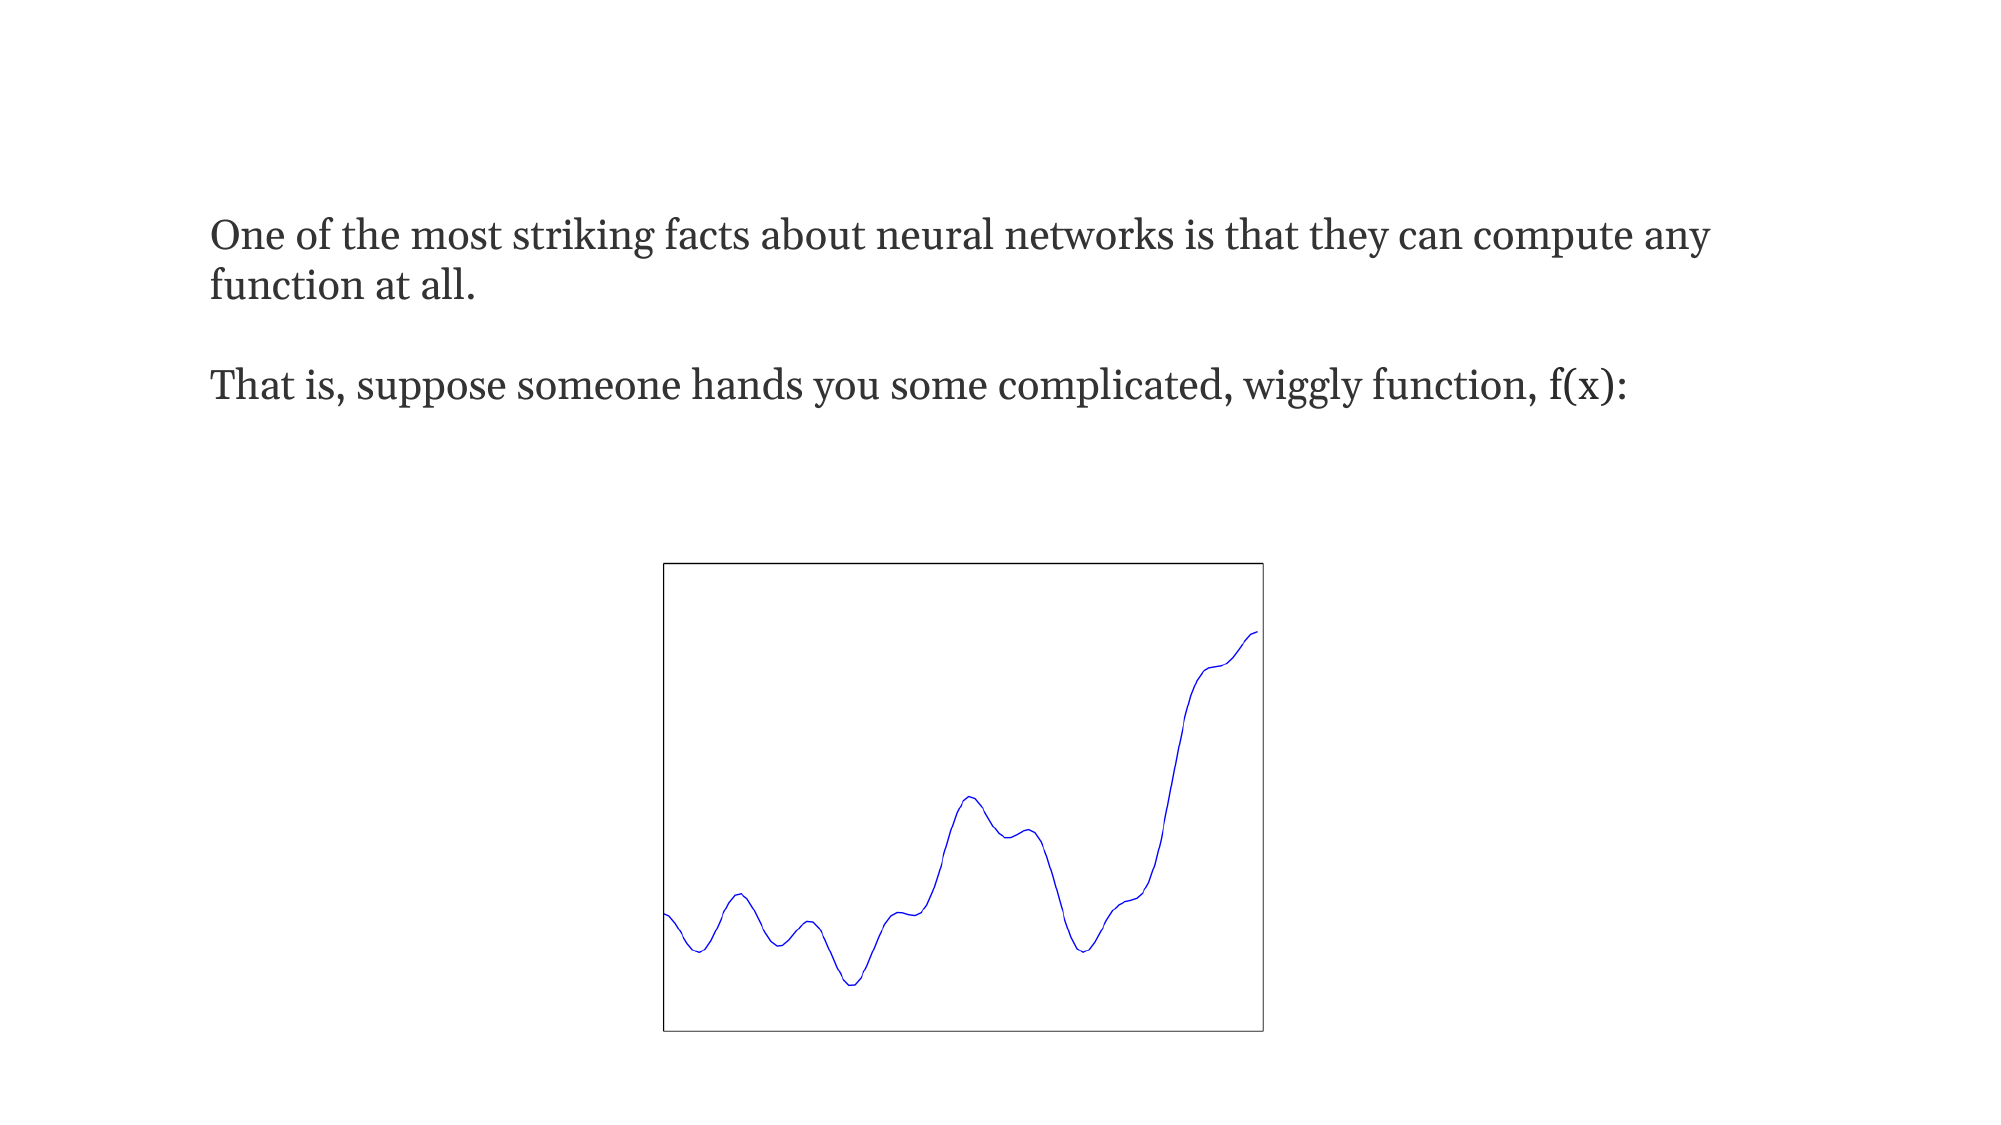

One of the most striking facts about neural networks is that they can compute any function at all.

That is, suppose someone hands you some complicated, wiggly function, f(x):